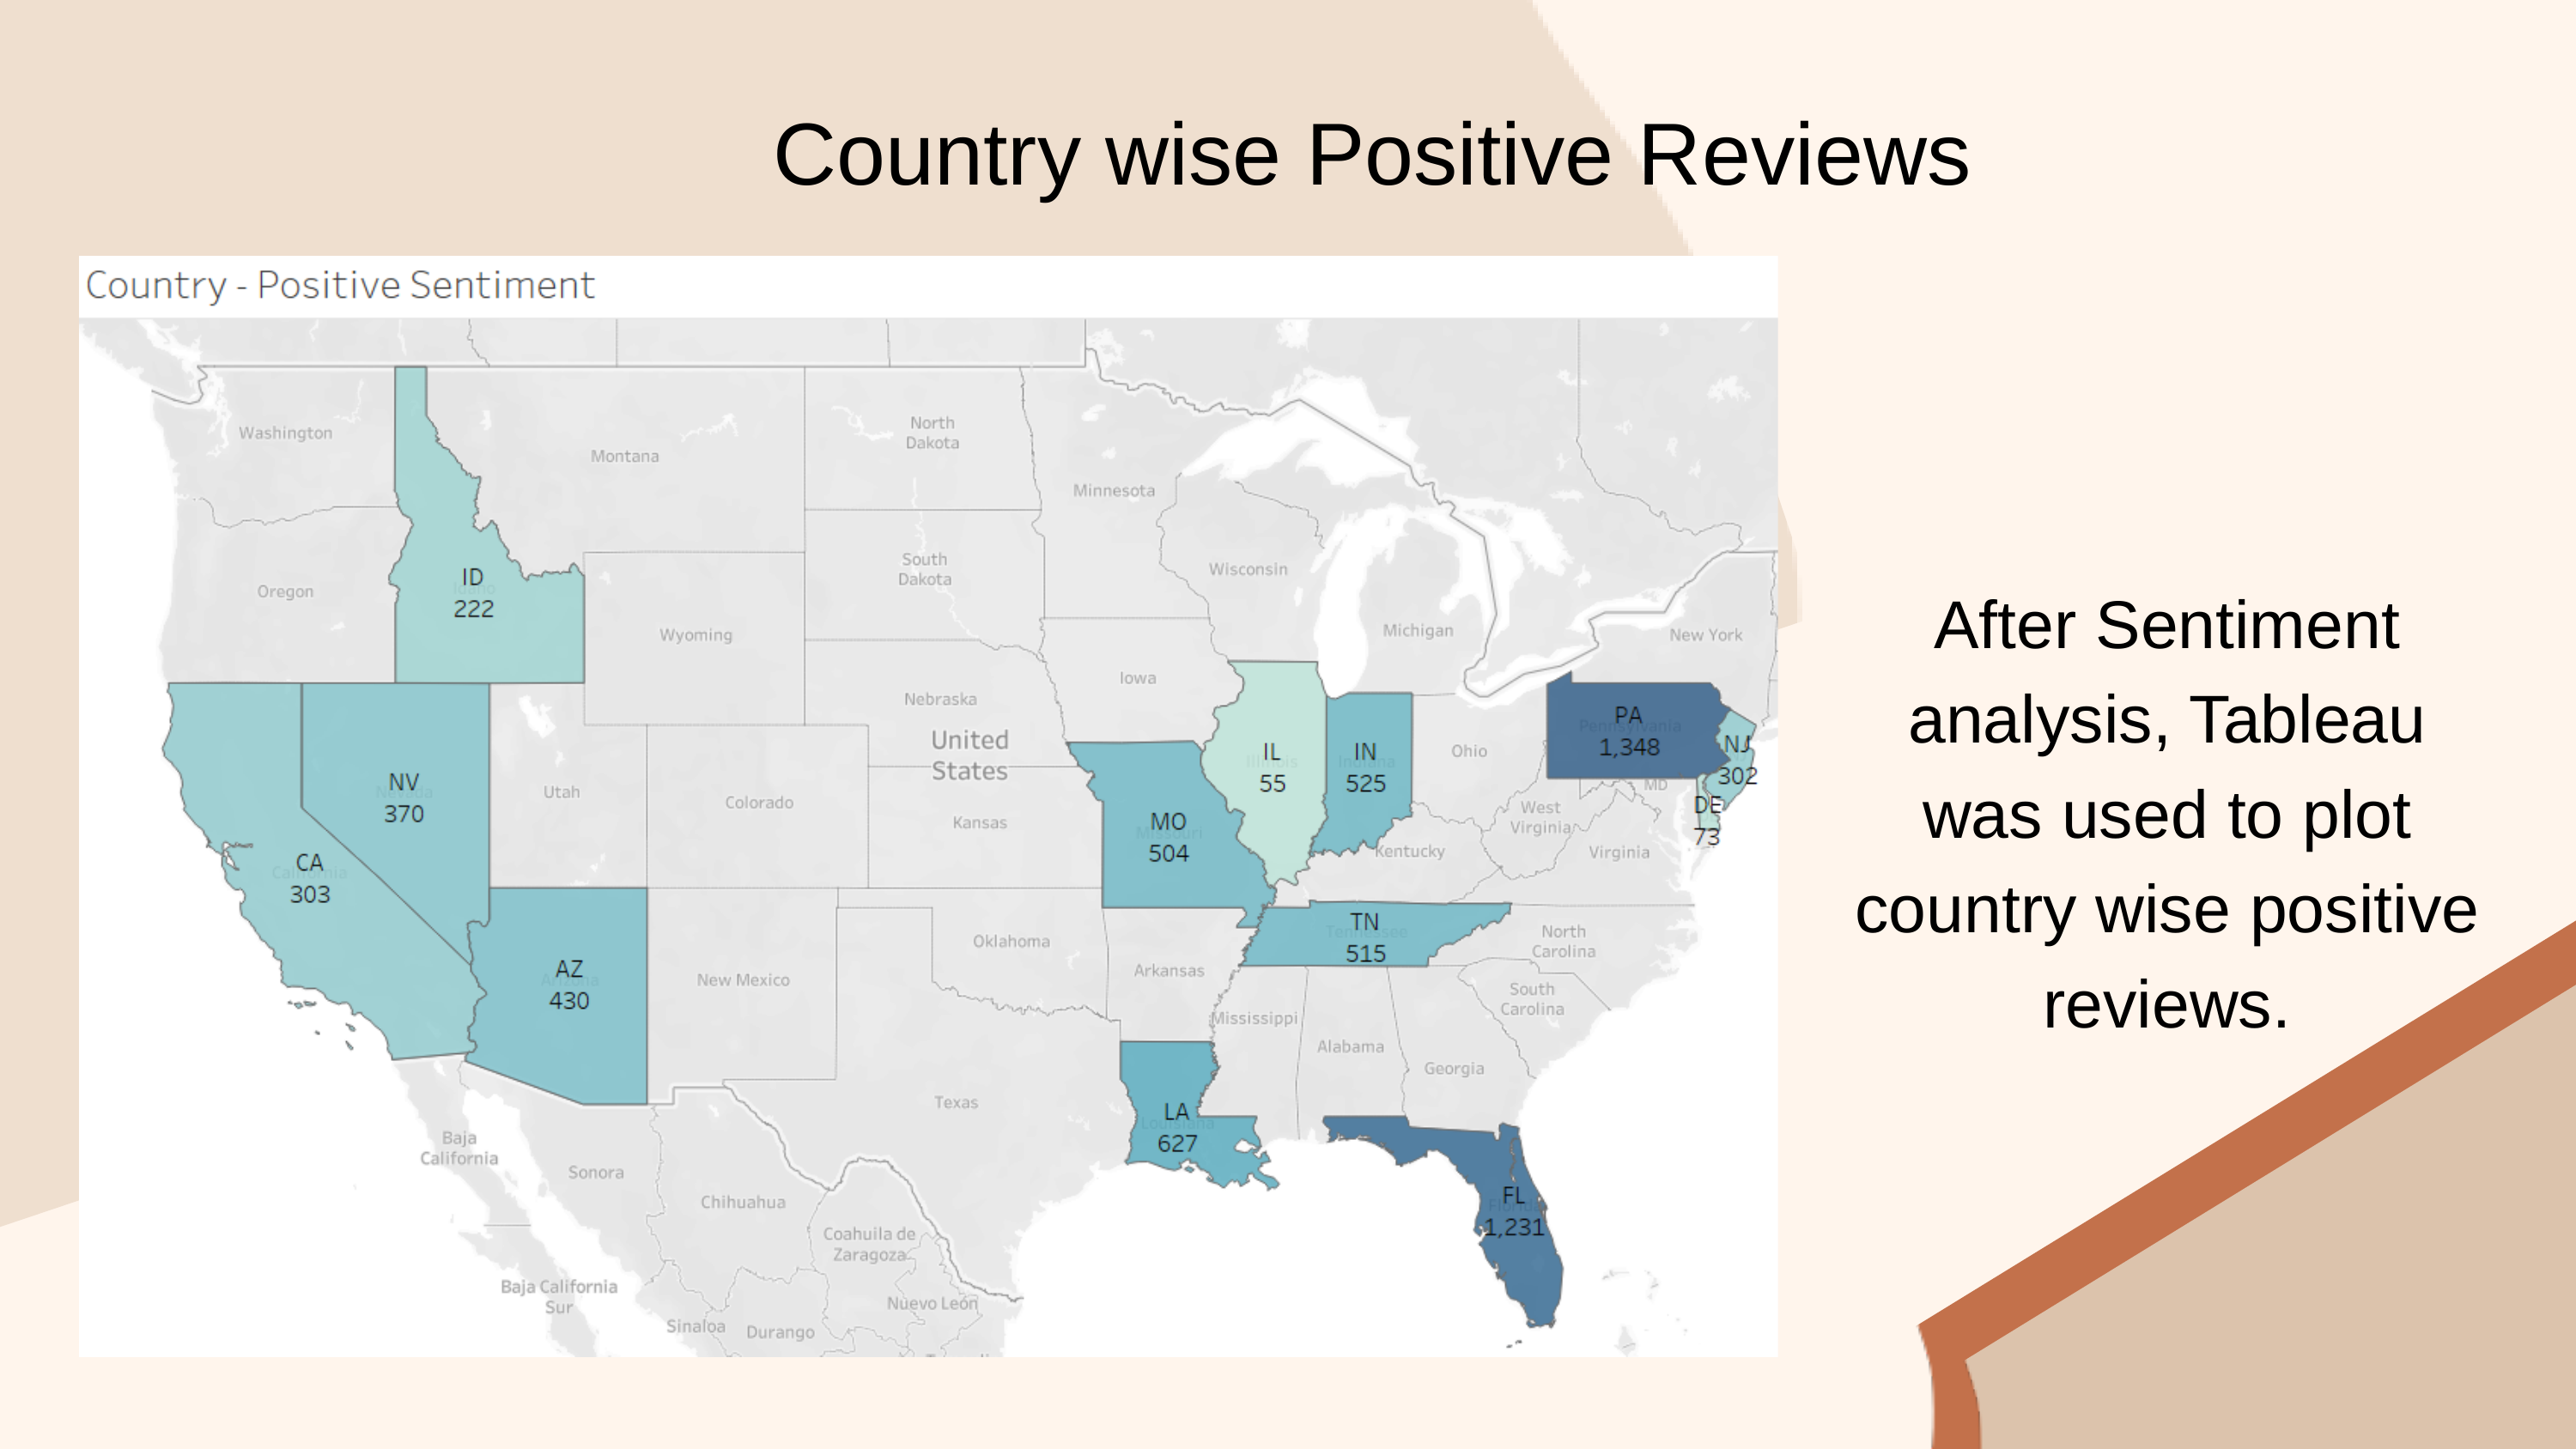

Country wise Positive Reviews

After Sentiment analysis, Tableau was used to plot country wise positive reviews.